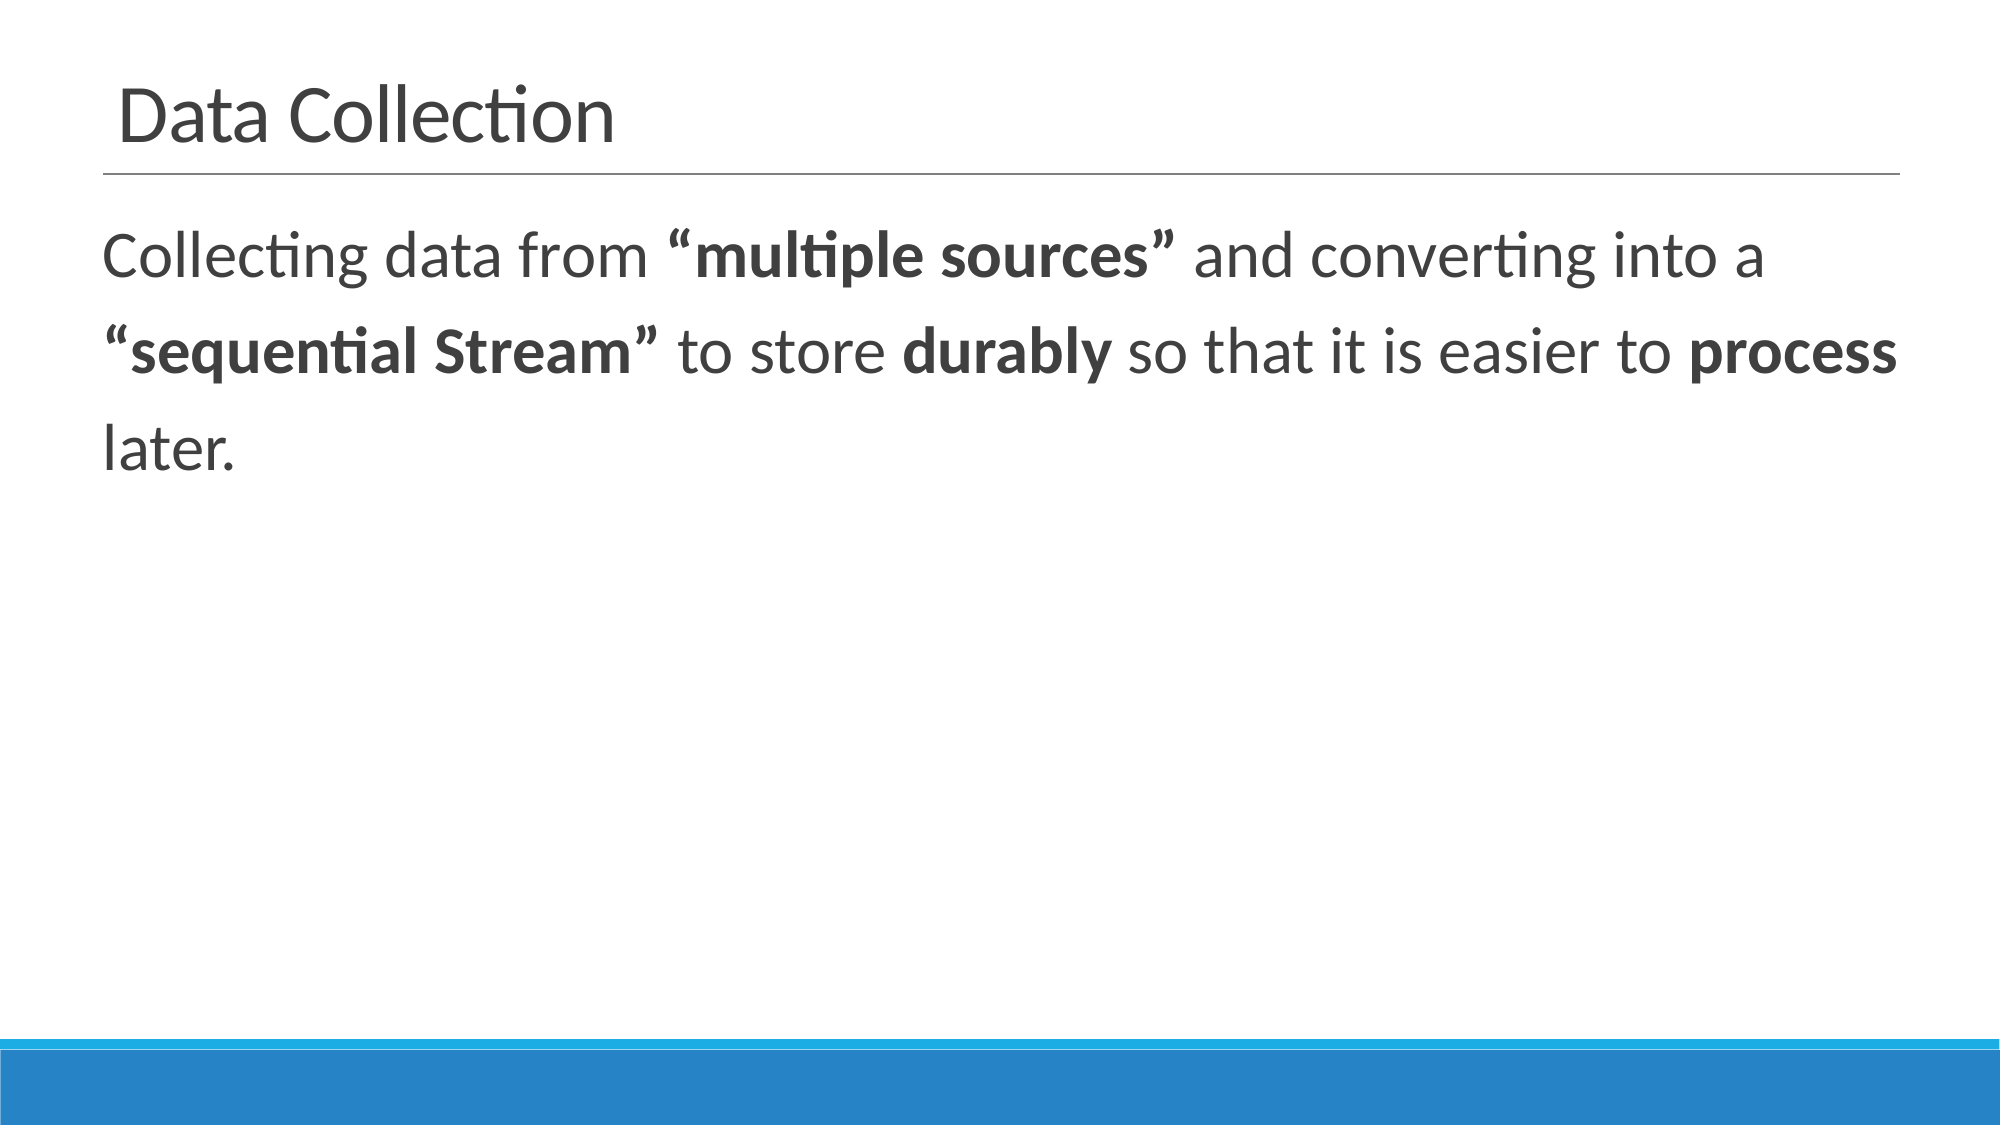

# Data Collection
Collecting data from “multiple sources” and converting into a “sequential Stream” to store durably so that it is easier to process later.